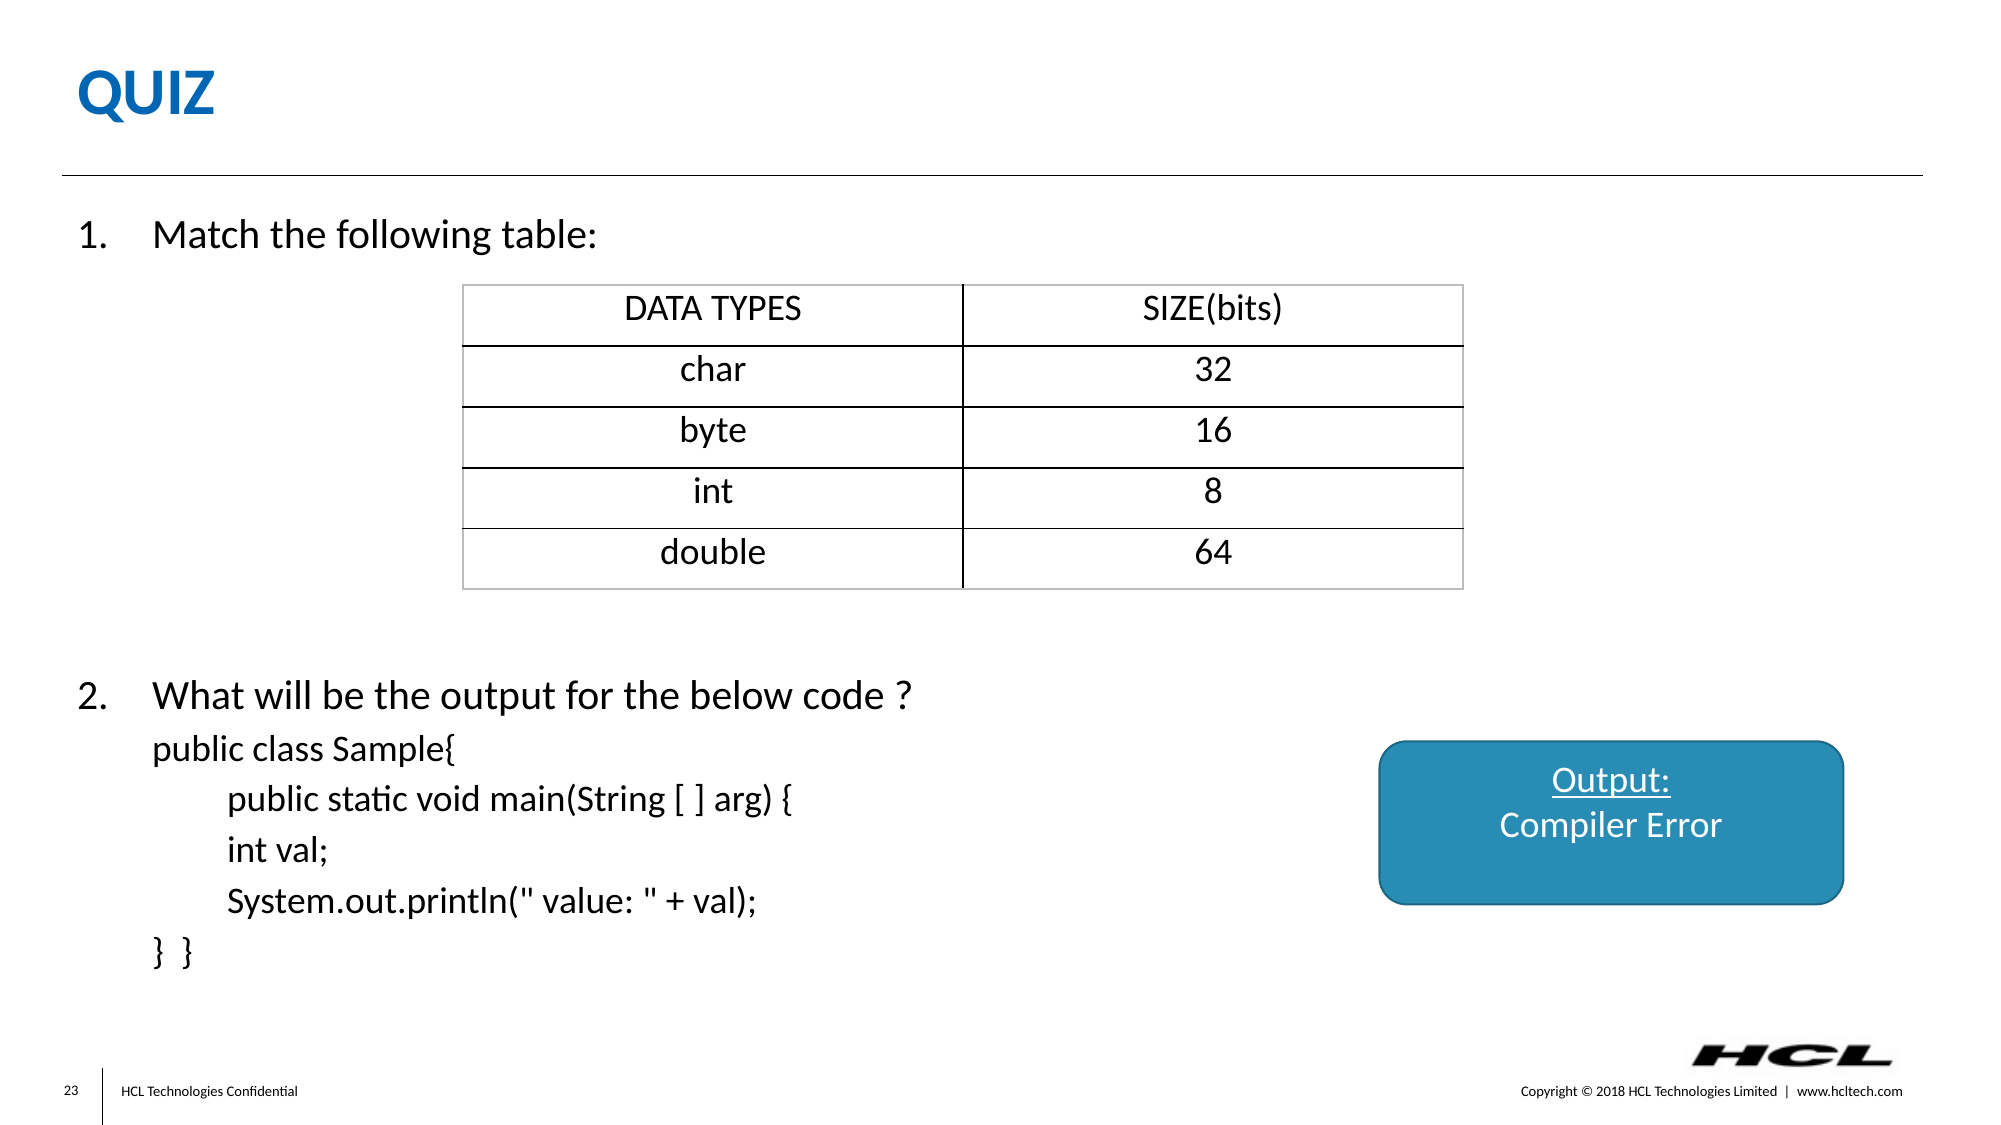

# QUIZ
Match the following table:

What will be the output for the below code ?
public class Sample{
	public static void main(String [ ] arg) {
	int val;
	System.out.println(" value: " + val);
}  }
| DATA TYPES | SIZE(bits) |
| --- | --- |
| char | 32 |
| byte | 16 |
| int | 8 |
| double | 64 |
Output:
Compiler Error